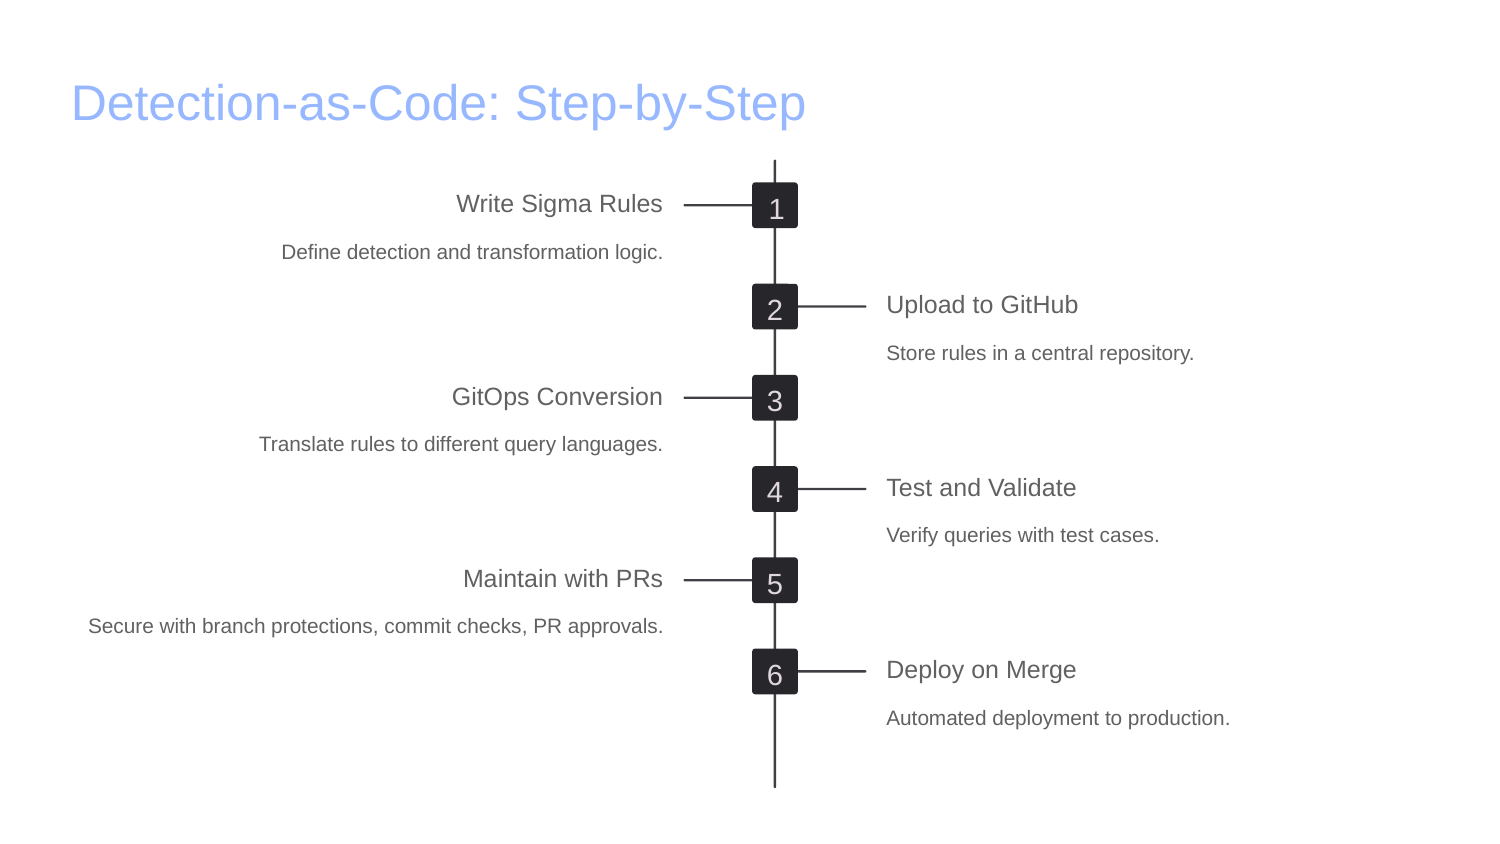

Detection-as-Code: Step-by-Step

Write Sigma Rules

1

Define detection and transformation logic.
Upload to GitHub

2

Store rules in a central repository.
GitOps Conversion

3

Translate rules to different query languages.
Test and Validate

4

Verify queries with test cases.
Maintain with PRs

5

Secure with branch protections, commit checks, PR approvals.
Deploy on Merge

6

Automated deployment to production.